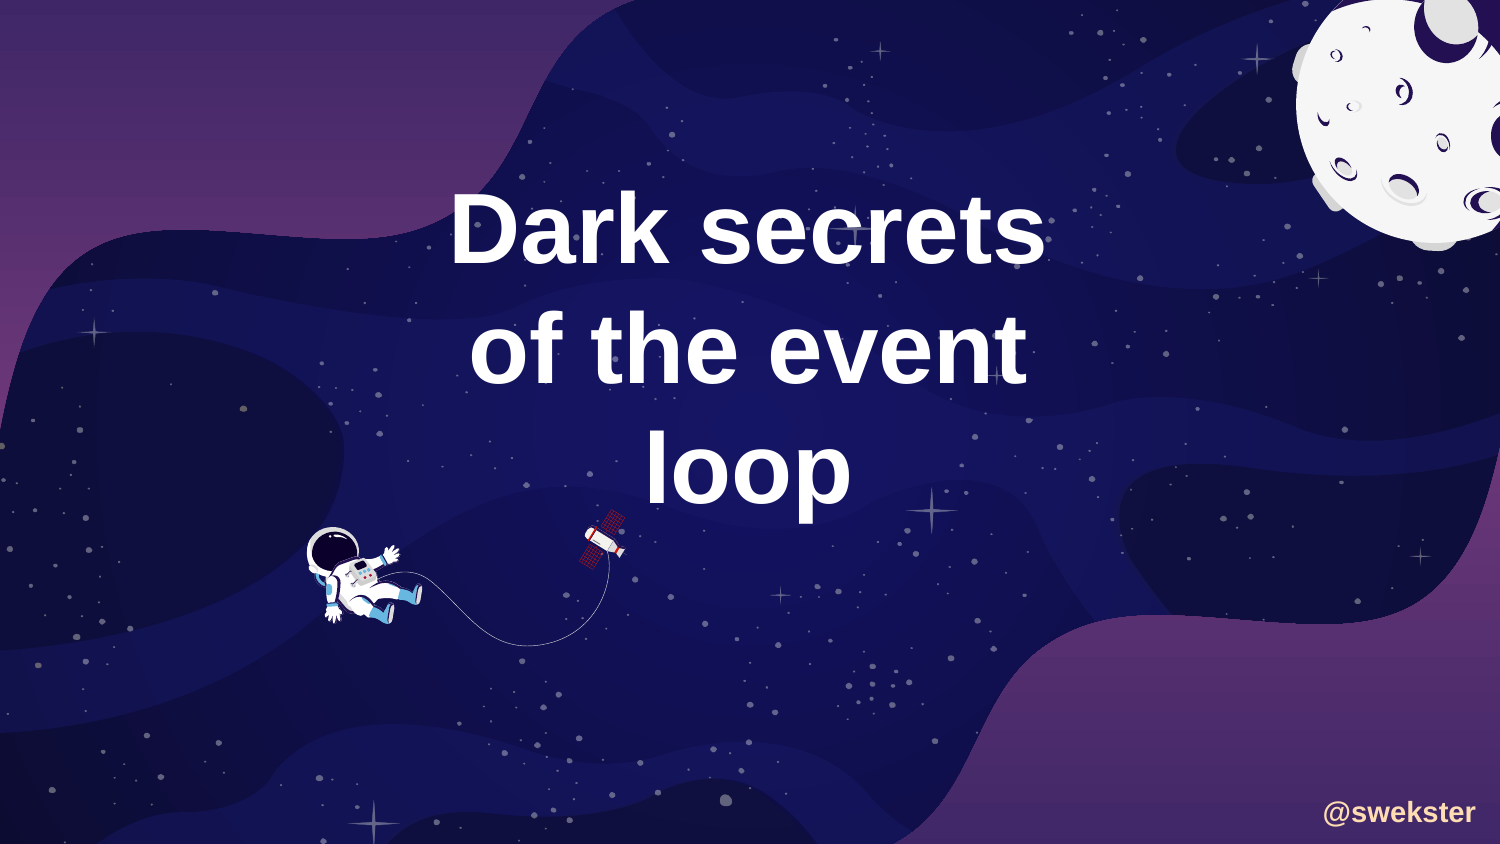

# Dark secrets of the event loop

@swekster